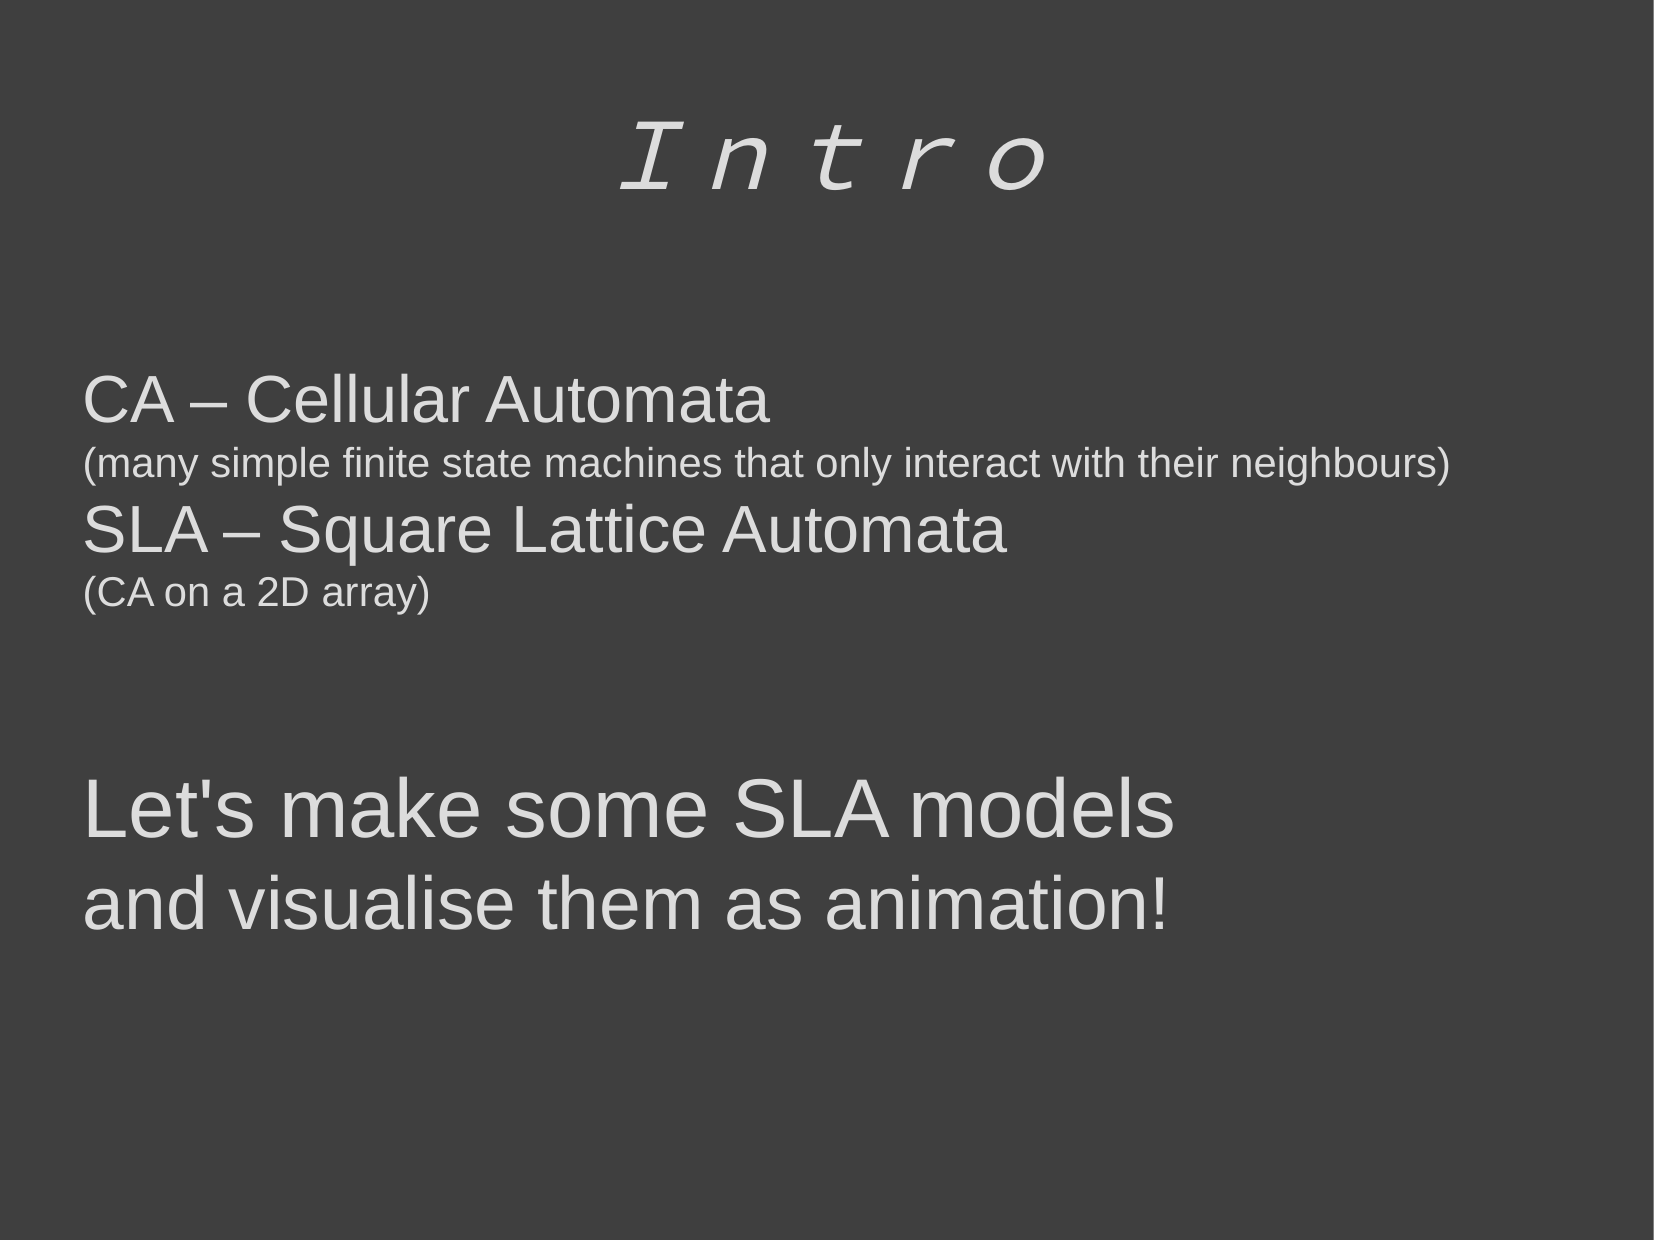

Ｉｎｔｒｏ
CA – Cellular Automata
(many simple finite state machines that only interact with their neighbours)
SLA – Square Lattice Automata
(CA on a 2D array)

Let's make some SLA models
and visualise them as animation!